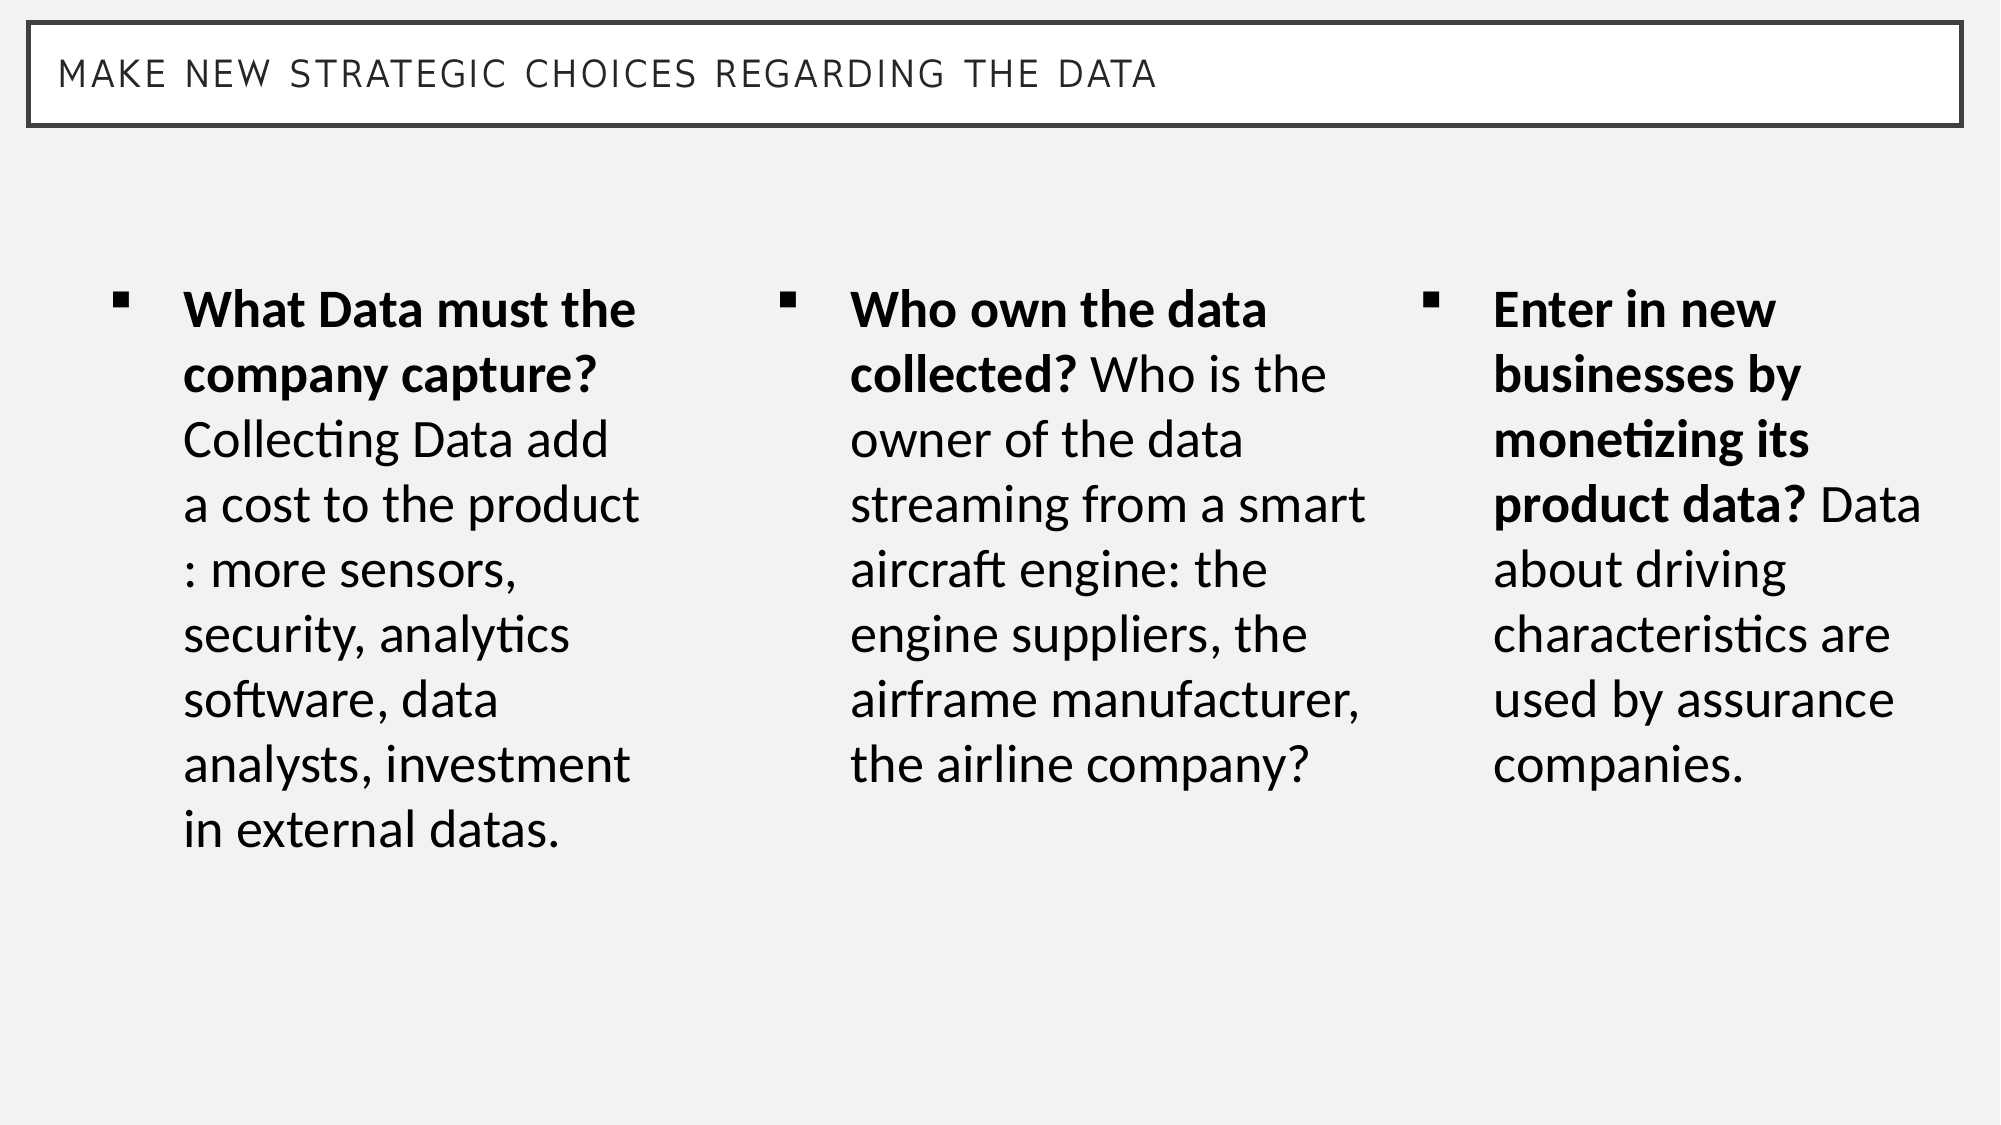

# MAKE NEW STRATEGIC CHOICES REGARDING THE DATA
Enter in new businesses by monetizing its product data? Data about driving characteristics are used by assurance companies.
What Data must the company capture? Collecting Data add a cost to the product : more sensors, security, analytics software, data analysts, investment in external datas.
Who own the data collected? Who is the owner of the data streaming from a smart aircraft engine: the engine suppliers, the airframe manufacturer, the airline company?